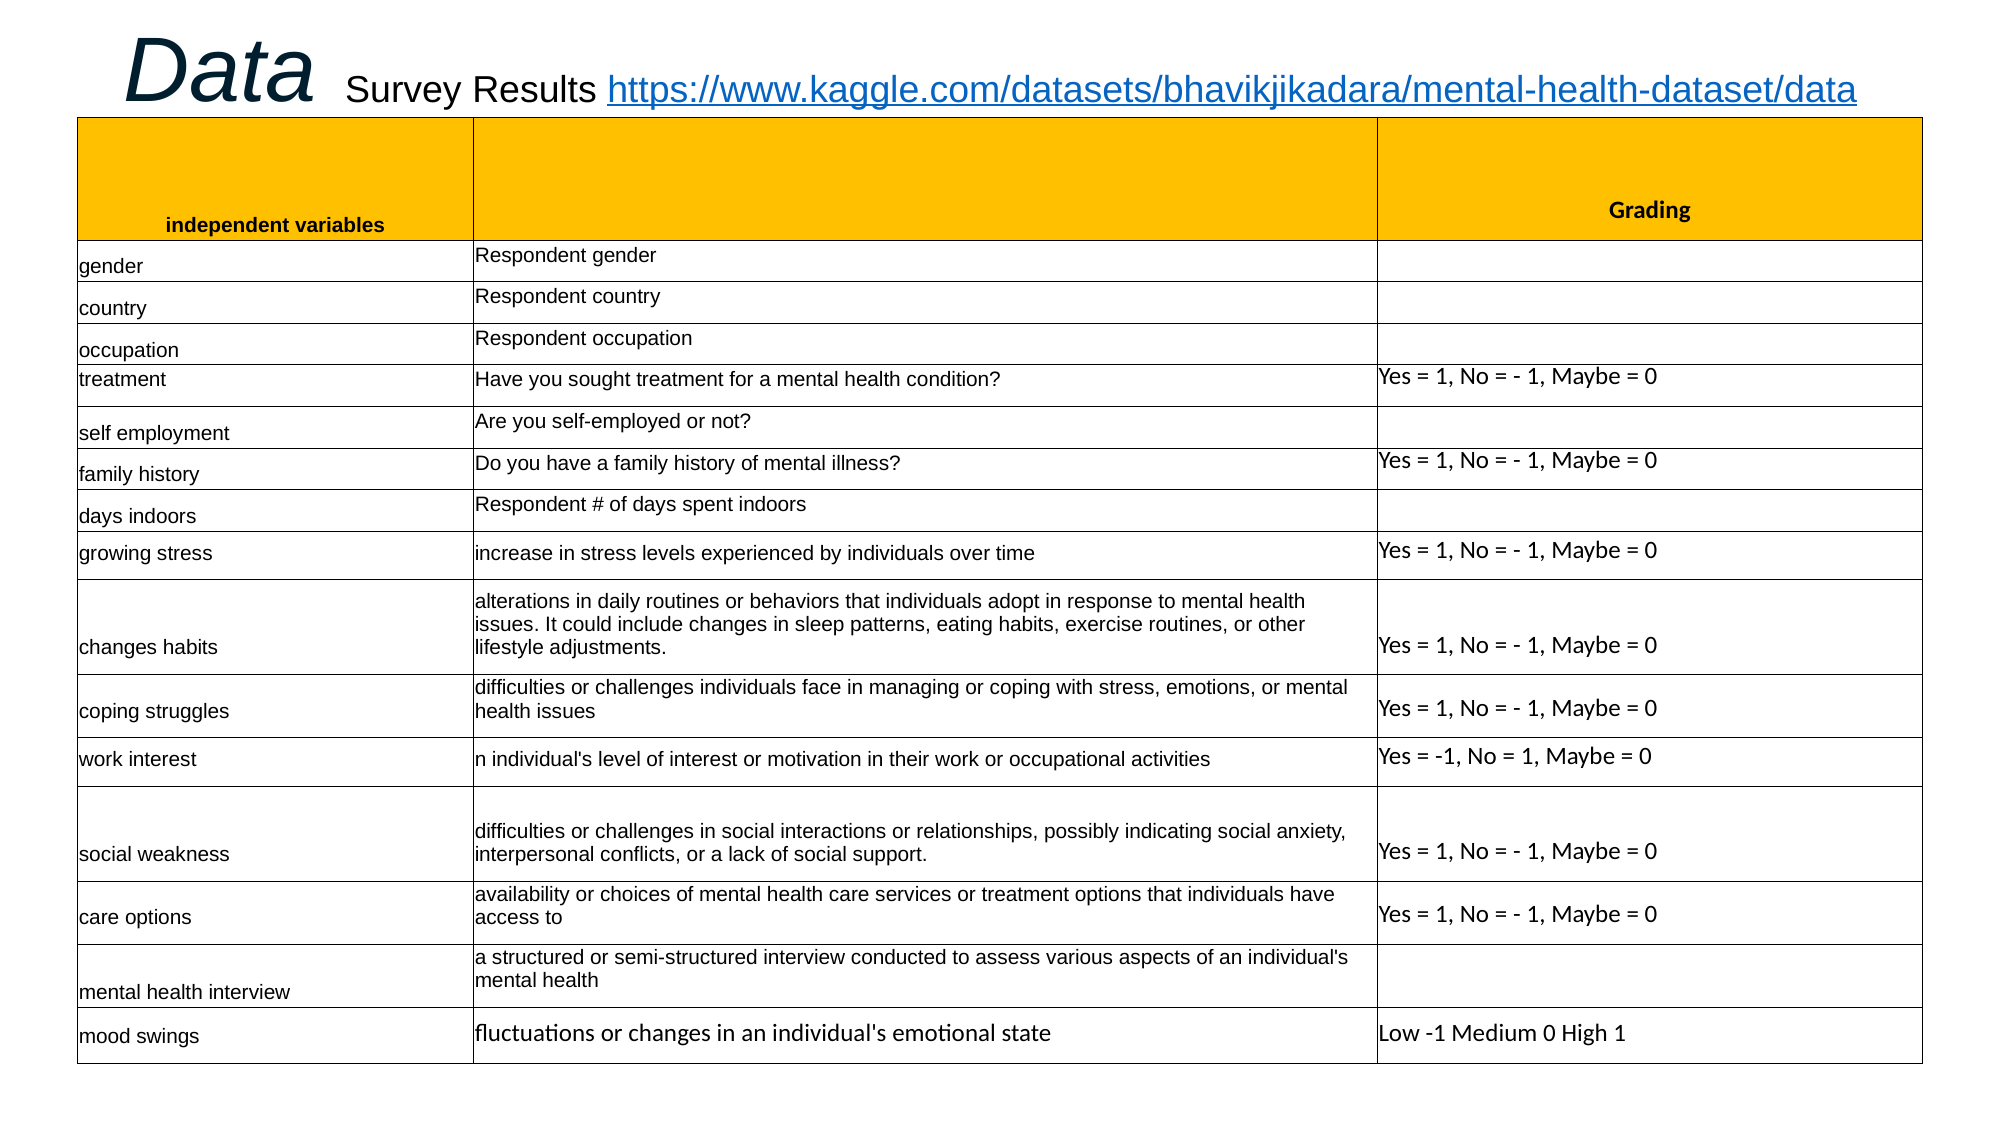

# Data
Survey Results https://www.kaggle.com/datasets/bhavikjikadara/mental-health-dataset/data

| independent variables |  | Grading |
| --- | --- | --- |
| gender | Respondent gender |  |
| country | Respondent country |  |
| occupation | Respondent occupation |  |
| treatment | Have you sought treatment for a mental health condition? | Yes = 1, No = - 1, Maybe = 0 |
| self employment | Are you self-employed or not? |  |
| family history | Do you have a family history of mental illness? | Yes = 1, No = - 1, Maybe = 0 |
| days indoors | Respondent # of days spent indoors |  |
| growing stress | increase in stress levels experienced by individuals over time | Yes = 1, No = - 1, Maybe = 0 |
| changes habits | alterations in daily routines or behaviors that individuals adopt in response to mental health issues. It could include changes in sleep patterns, eating habits, exercise routines, or other lifestyle adjustments. | Yes = 1, No = - 1, Maybe = 0 |
| coping struggles | difficulties or challenges individuals face in managing or coping with stress, emotions, or mental health issues | Yes = 1, No = - 1, Maybe = 0 |
| work interest | n individual's level of interest or motivation in their work or occupational activities | Yes = -1, No = 1, Maybe = 0 |
| social weakness | difficulties or challenges in social interactions or relationships, possibly indicating social anxiety, interpersonal conflicts, or a lack of social support. | Yes = 1, No = - 1, Maybe = 0 |
| care options | availability or choices of mental health care services or treatment options that individuals have access to | Yes = 1, No = - 1, Maybe = 0 |
| mental health interview | a structured or semi-structured interview conducted to assess various aspects of an individual's mental health |  |
| mood swings | fluctuations or changes in an individual's emotional state | Low -1 Medium 0 High 1 |